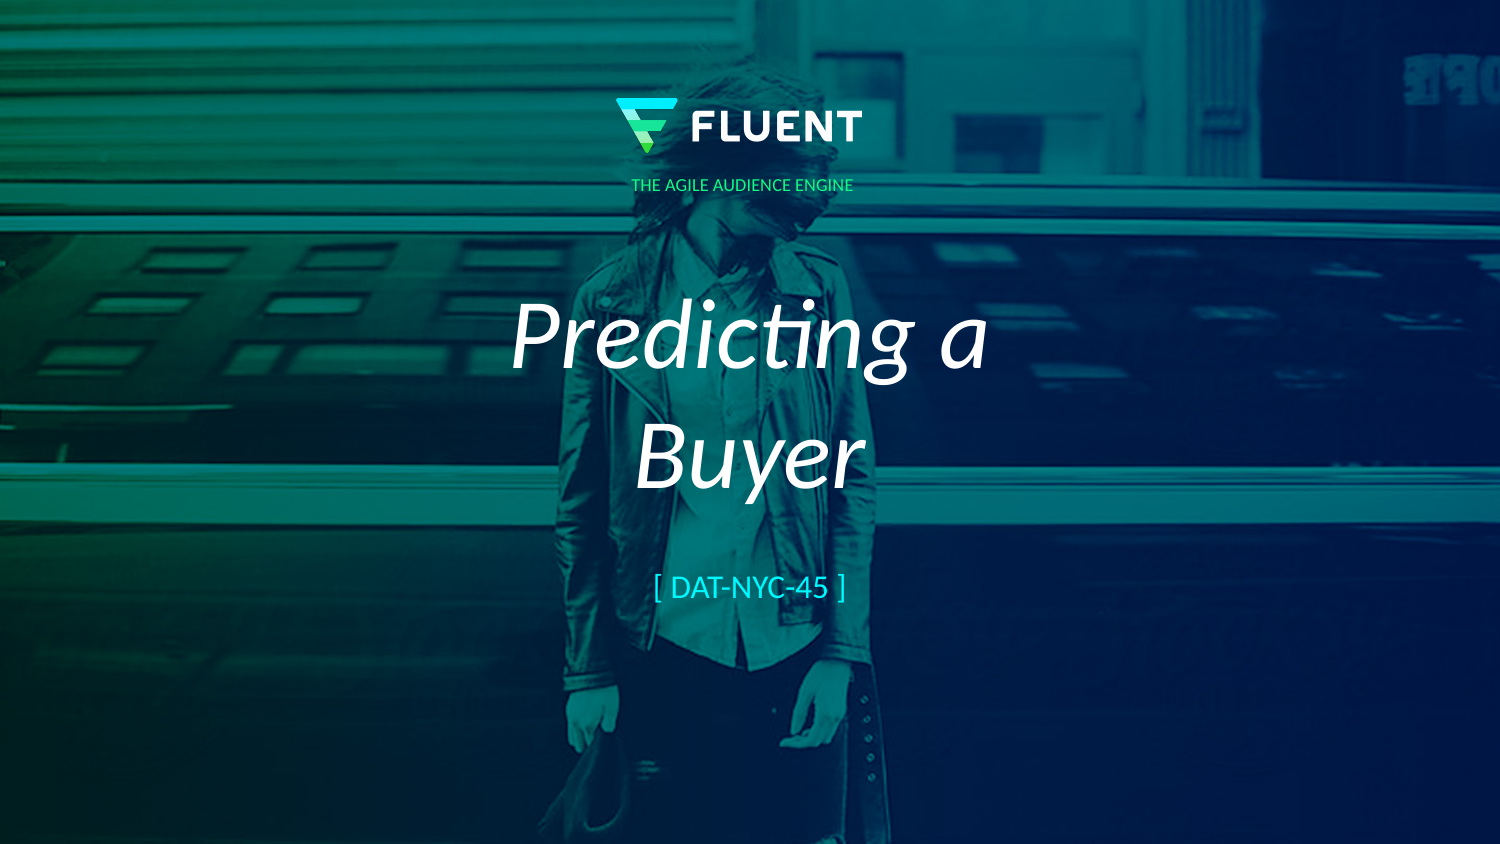

# Predicting a Buyer
[ DAT-NYC-45 ]